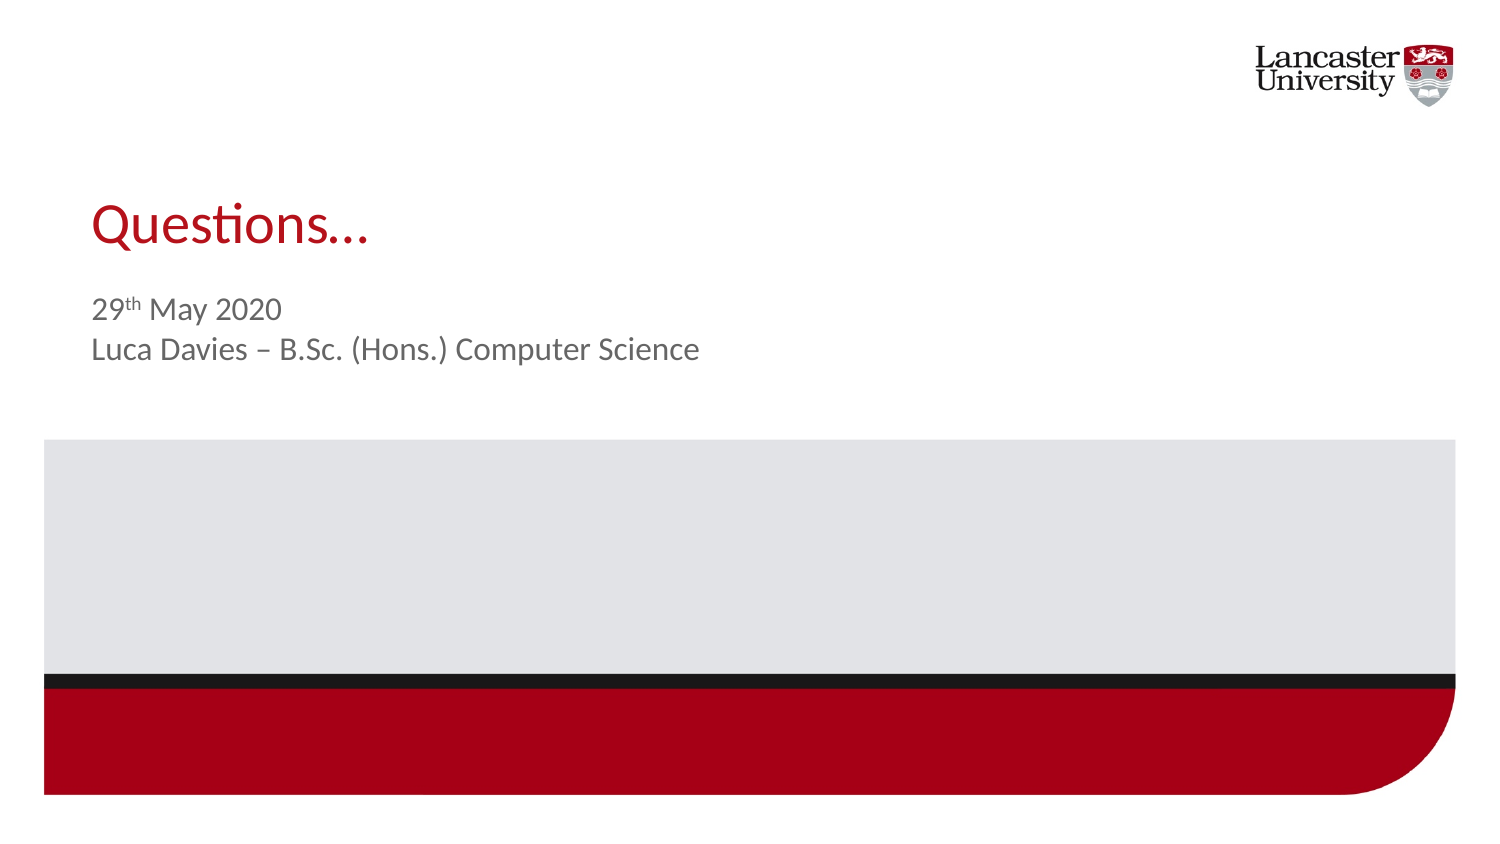

# Questions…
29th May 2020
Luca Davies – B.Sc. (Hons.) Computer Science